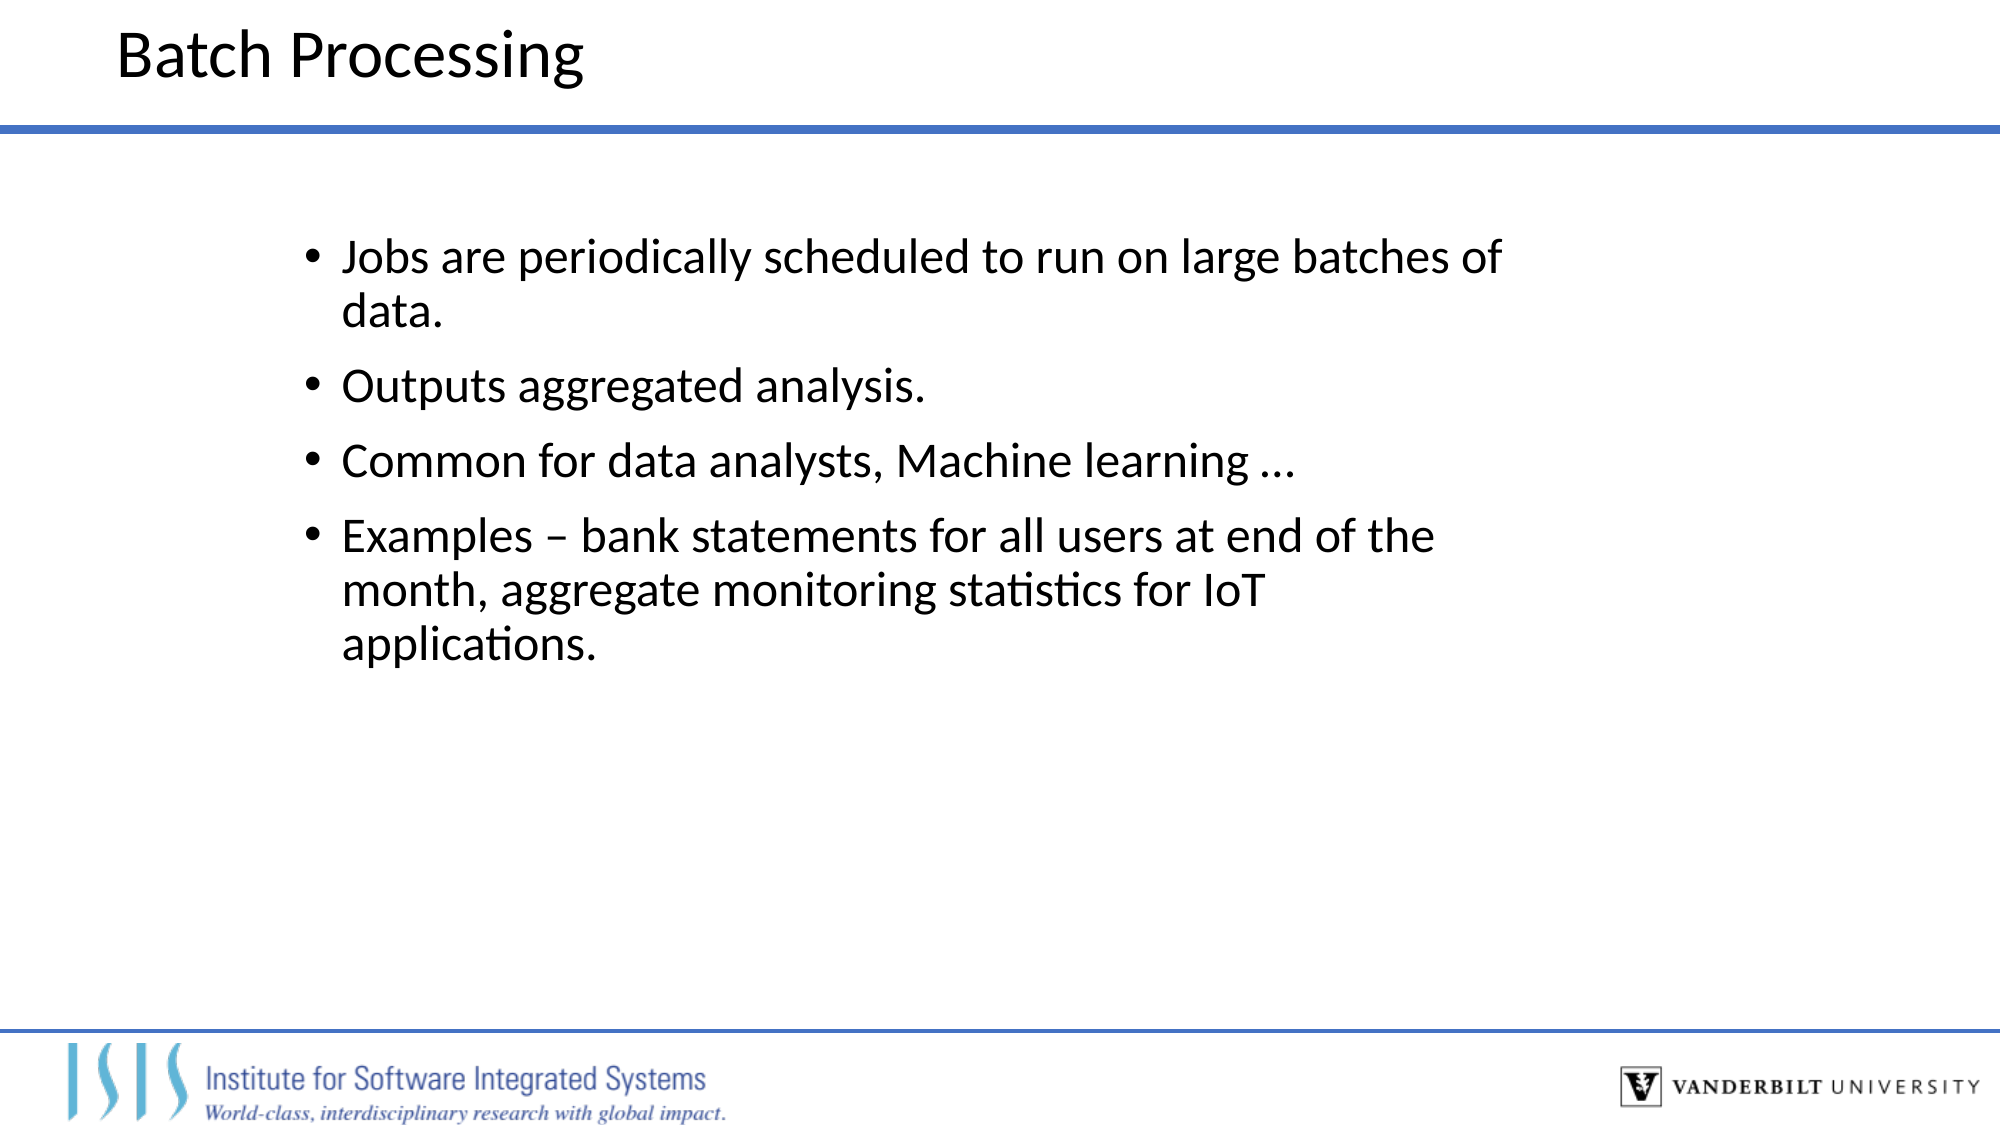

# Batch Processing
Jobs are periodically scheduled to run on large batches of data.
Outputs aggregated analysis.
Common for data analysts, Machine learning …
Examples – bank statements for all users at end of the month, aggregate monitoring statistics for IoT applications.